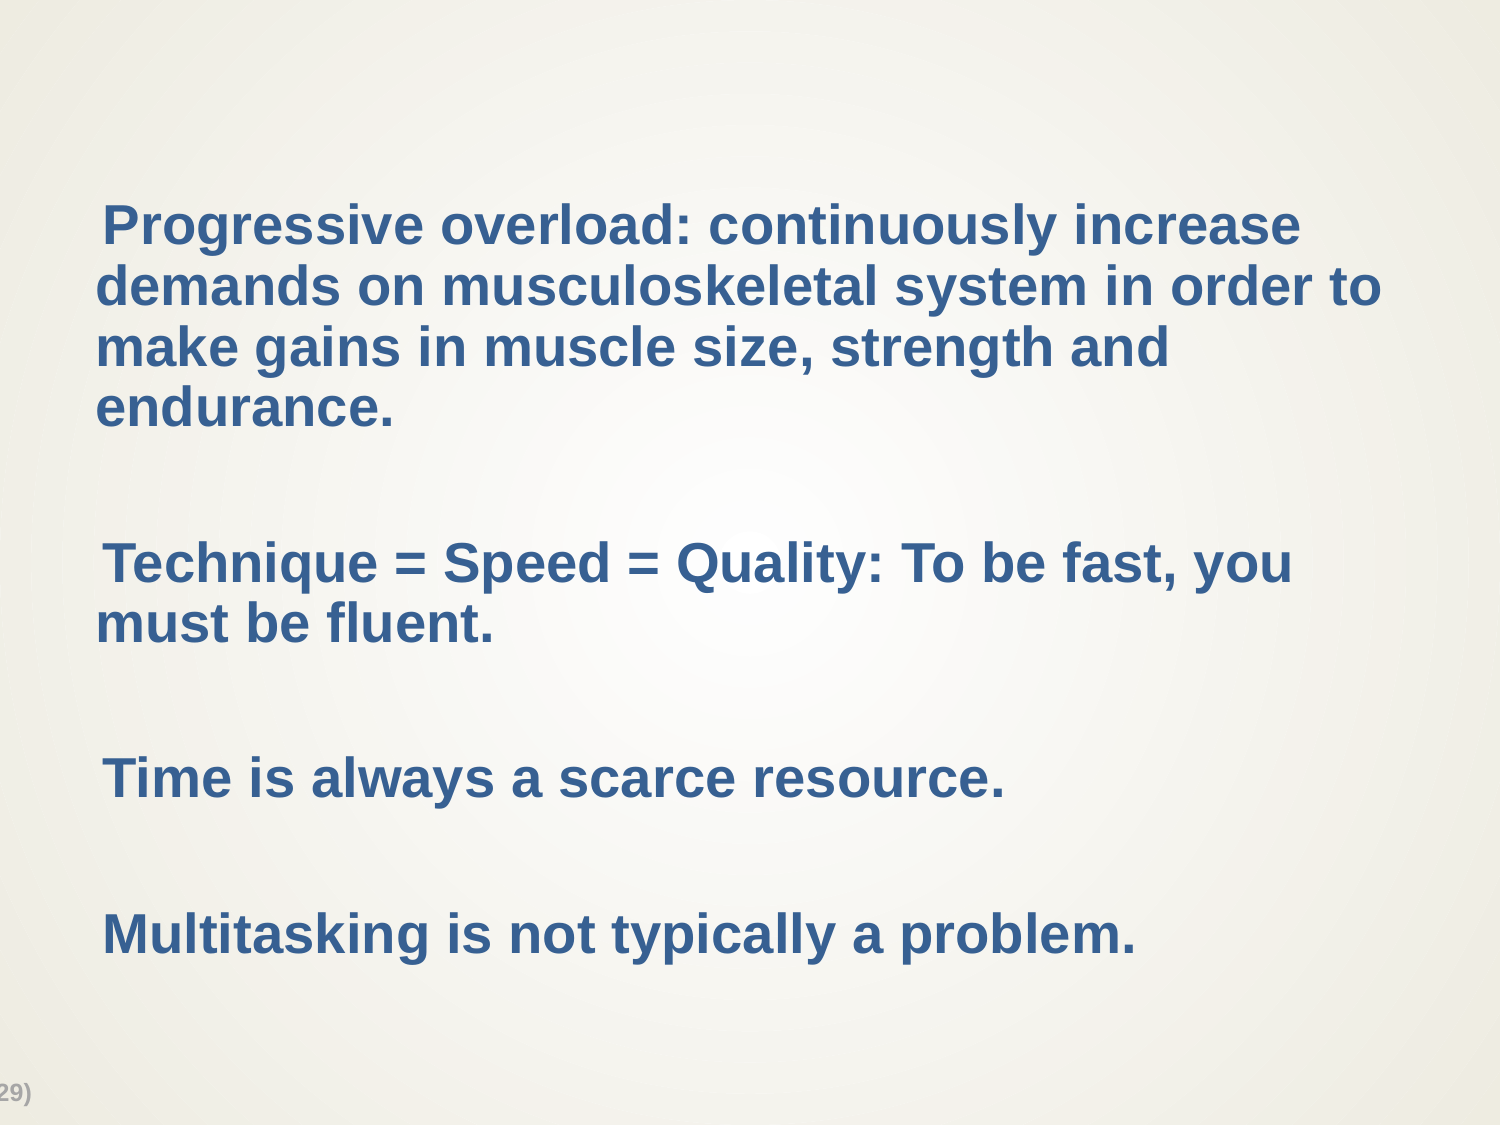

#
Progressive overload: continuously increase demands on musculoskeletal system in order to make gains in muscle size, strength and endurance.

Technique = Speed = Quality: To be fast, you must be fluent.

Time is always a scarce resource.

Multitasking is not typically a problem.